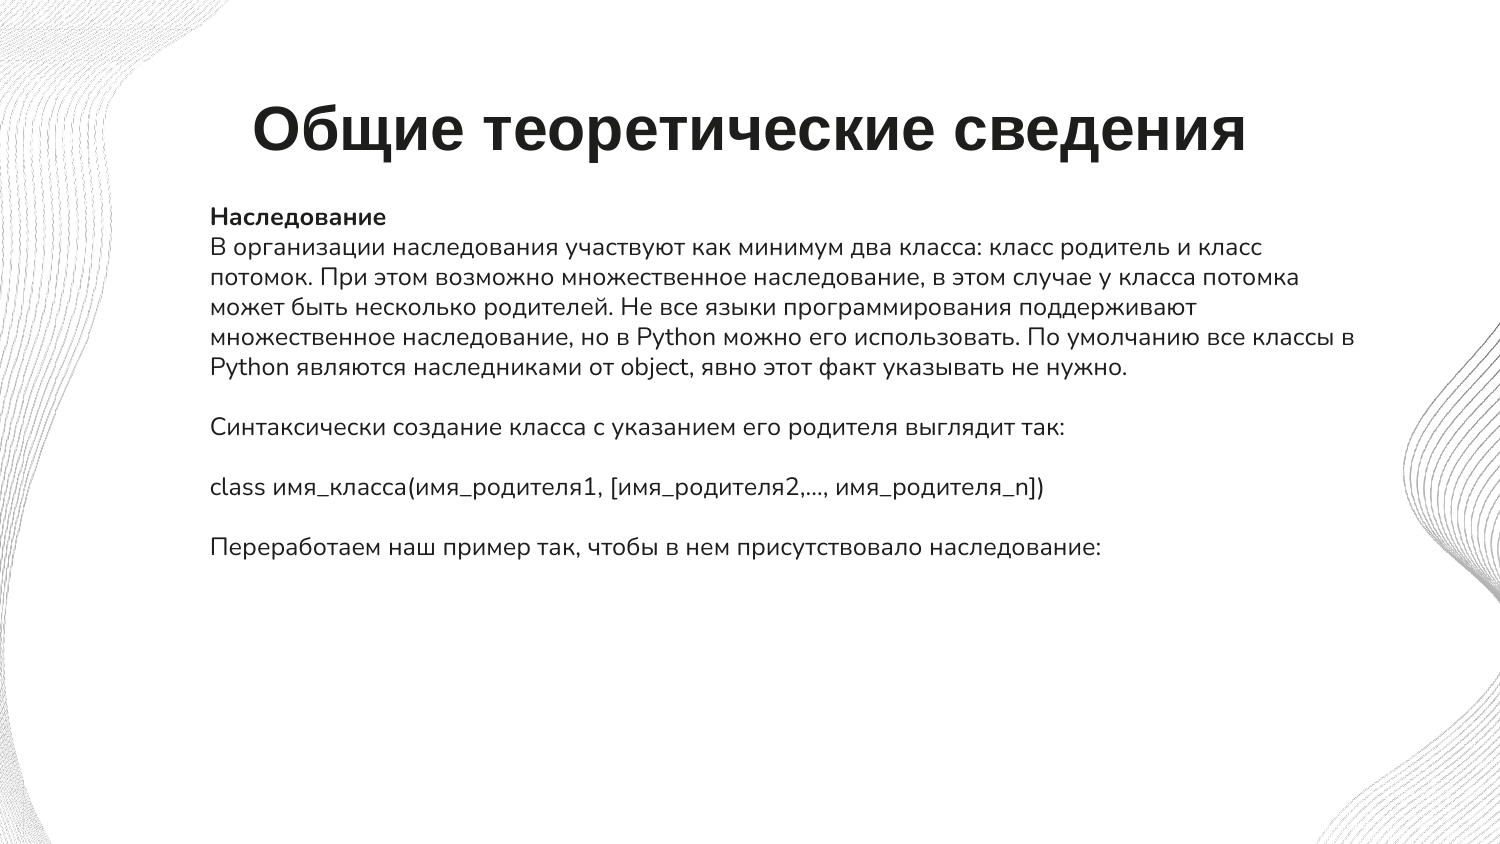

# Общие теоретические сведения
Наследование
В организации наследования участвуют как минимум два класса: класс родитель и класс потомок. При этом возможно множественное наследование, в этом случае у класса потомка может быть несколько родителей. Не все языки программирования поддерживают множественное наследование, но в Python можно его использовать. По умолчанию все классы в Python являются наследниками от object, явно этот факт указывать не нужно.

Синтаксически создание класса с указанием его родителя выглядит так:

class имя_класса(имя_родителя1, [имя_родителя2,…, имя_родителя_n])

Переработаем наш пример так, чтобы в нем присутствовало наследование: